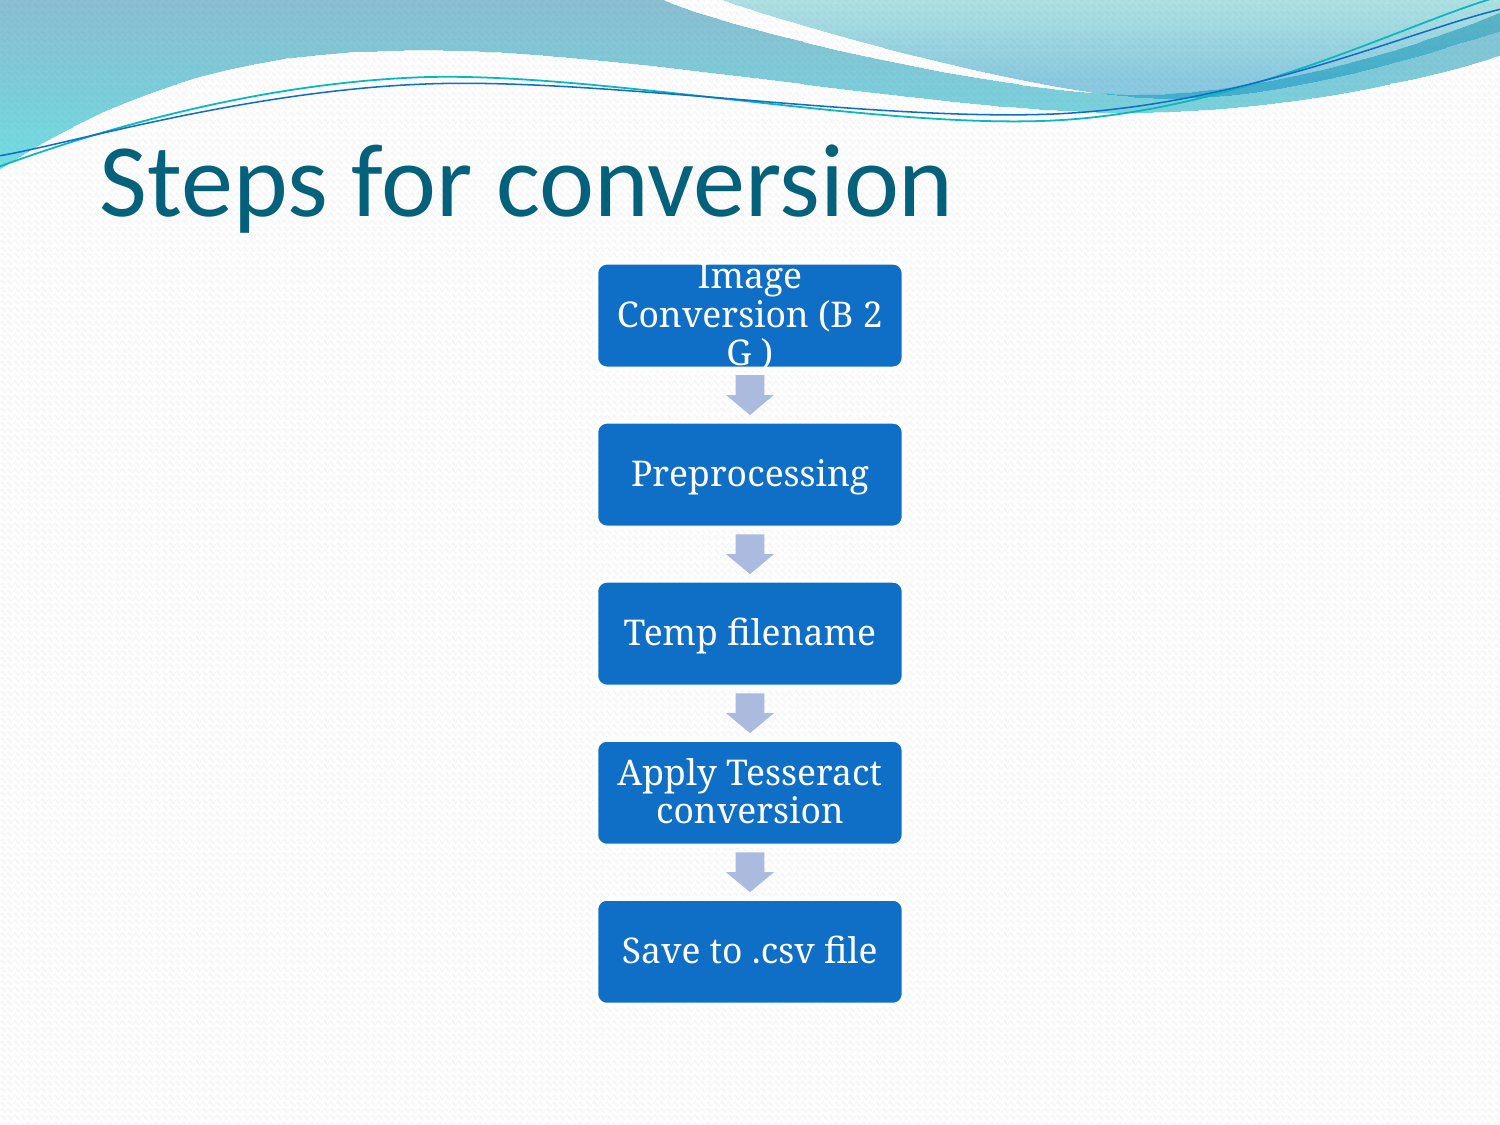

# Steps for conversion
Image Conversion (B 2 G )

Preprocessing

Temp filename

Apply Tesseract conversion

Save to .csv file